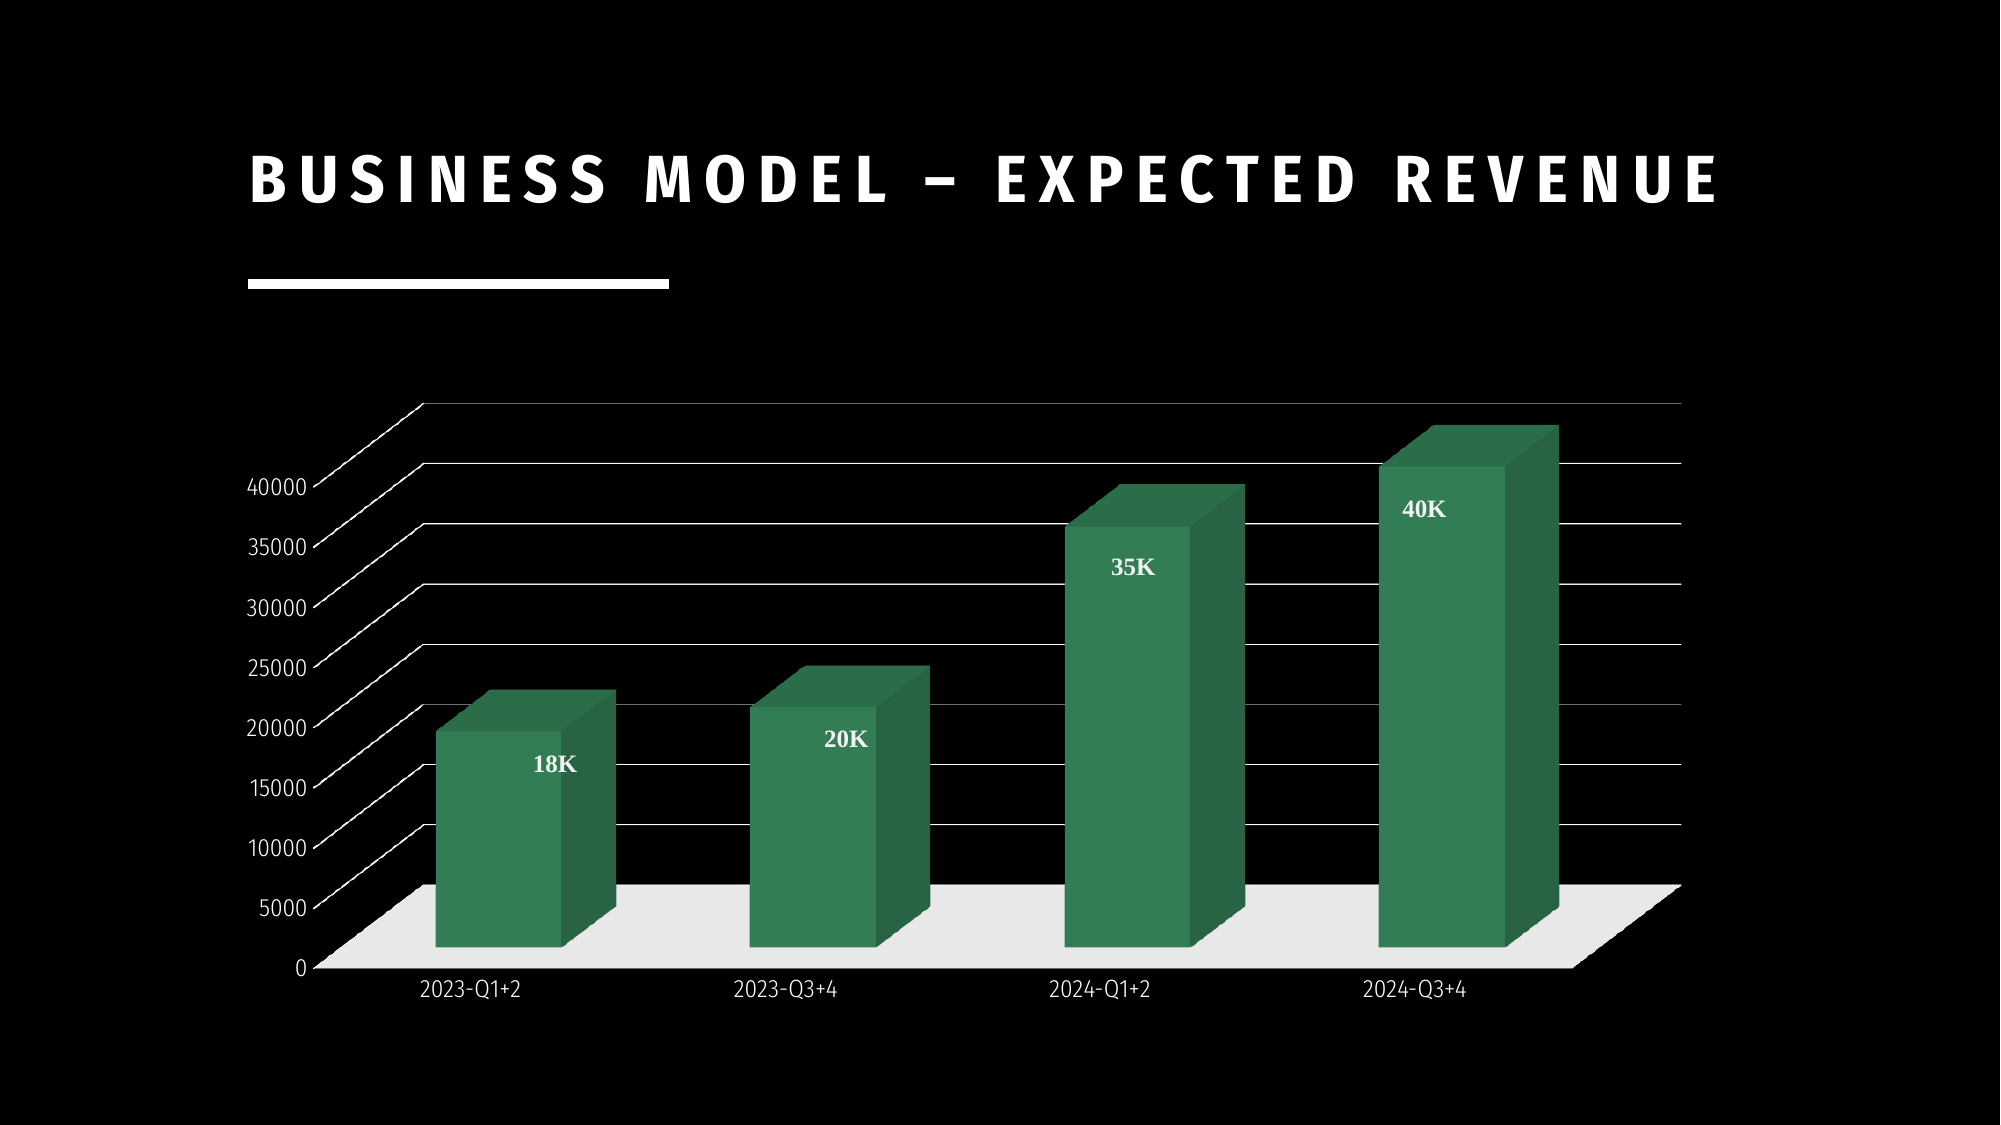

# Business model – Expected Revenue

[unsupported chart]